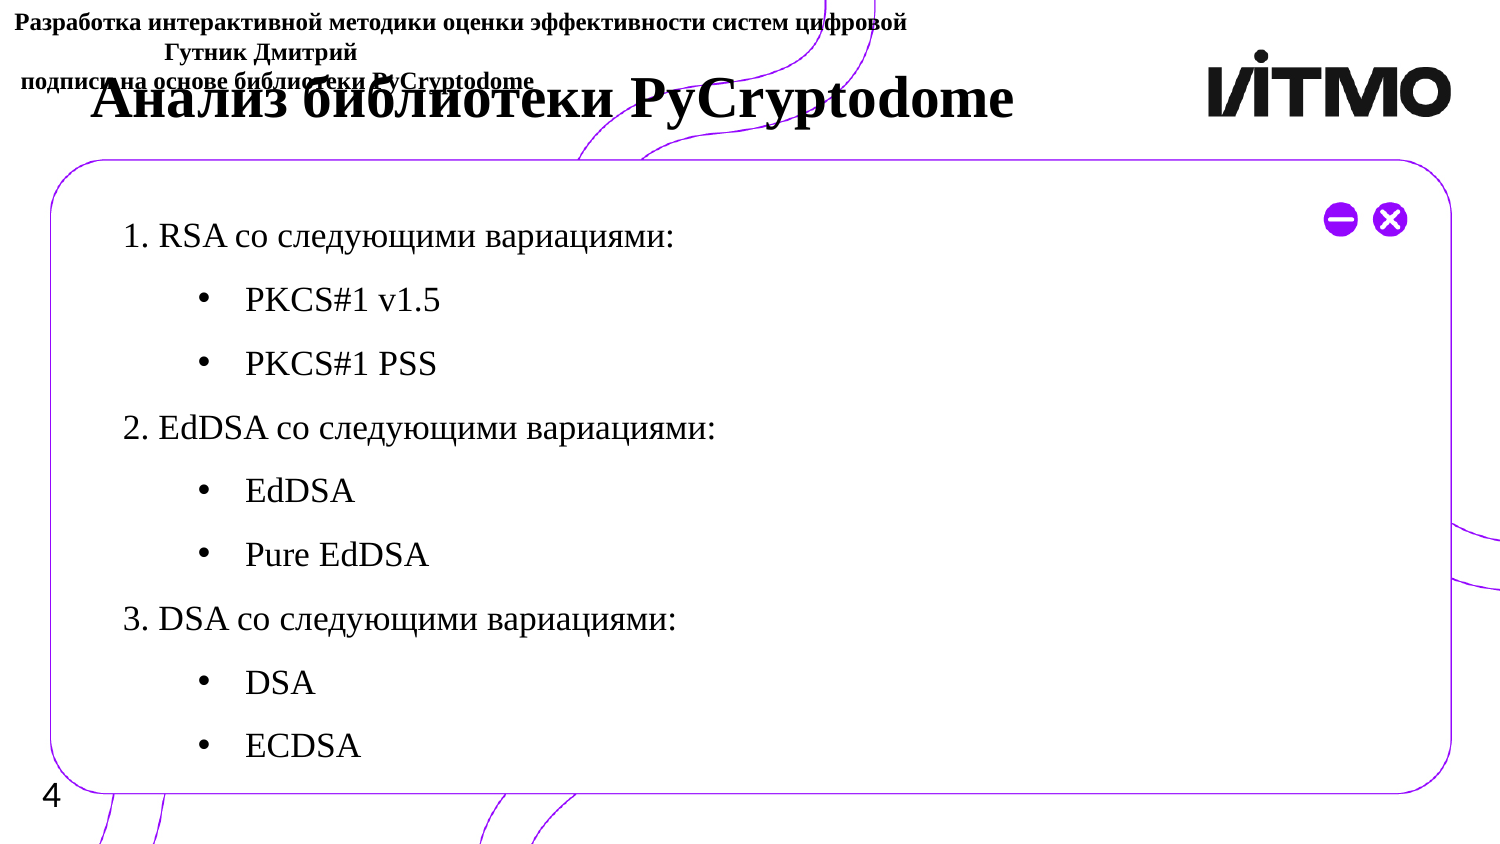

Разработка интерактивной методики оценки эффективности систем цифровой						Гутник Дмитрий
 подписи на основе библиотеки PyCryptodome
# Анализ библиотеки PyCryptodome
1. RSA со следующими вариациями:
PKCS#1 v1.5
PKCS#1 PSS
2. EdDSA со следующими вариациями:
EdDSA
Pure EdDSA
3. DSA со следующими вариациями:
DSA
ECDSA

4